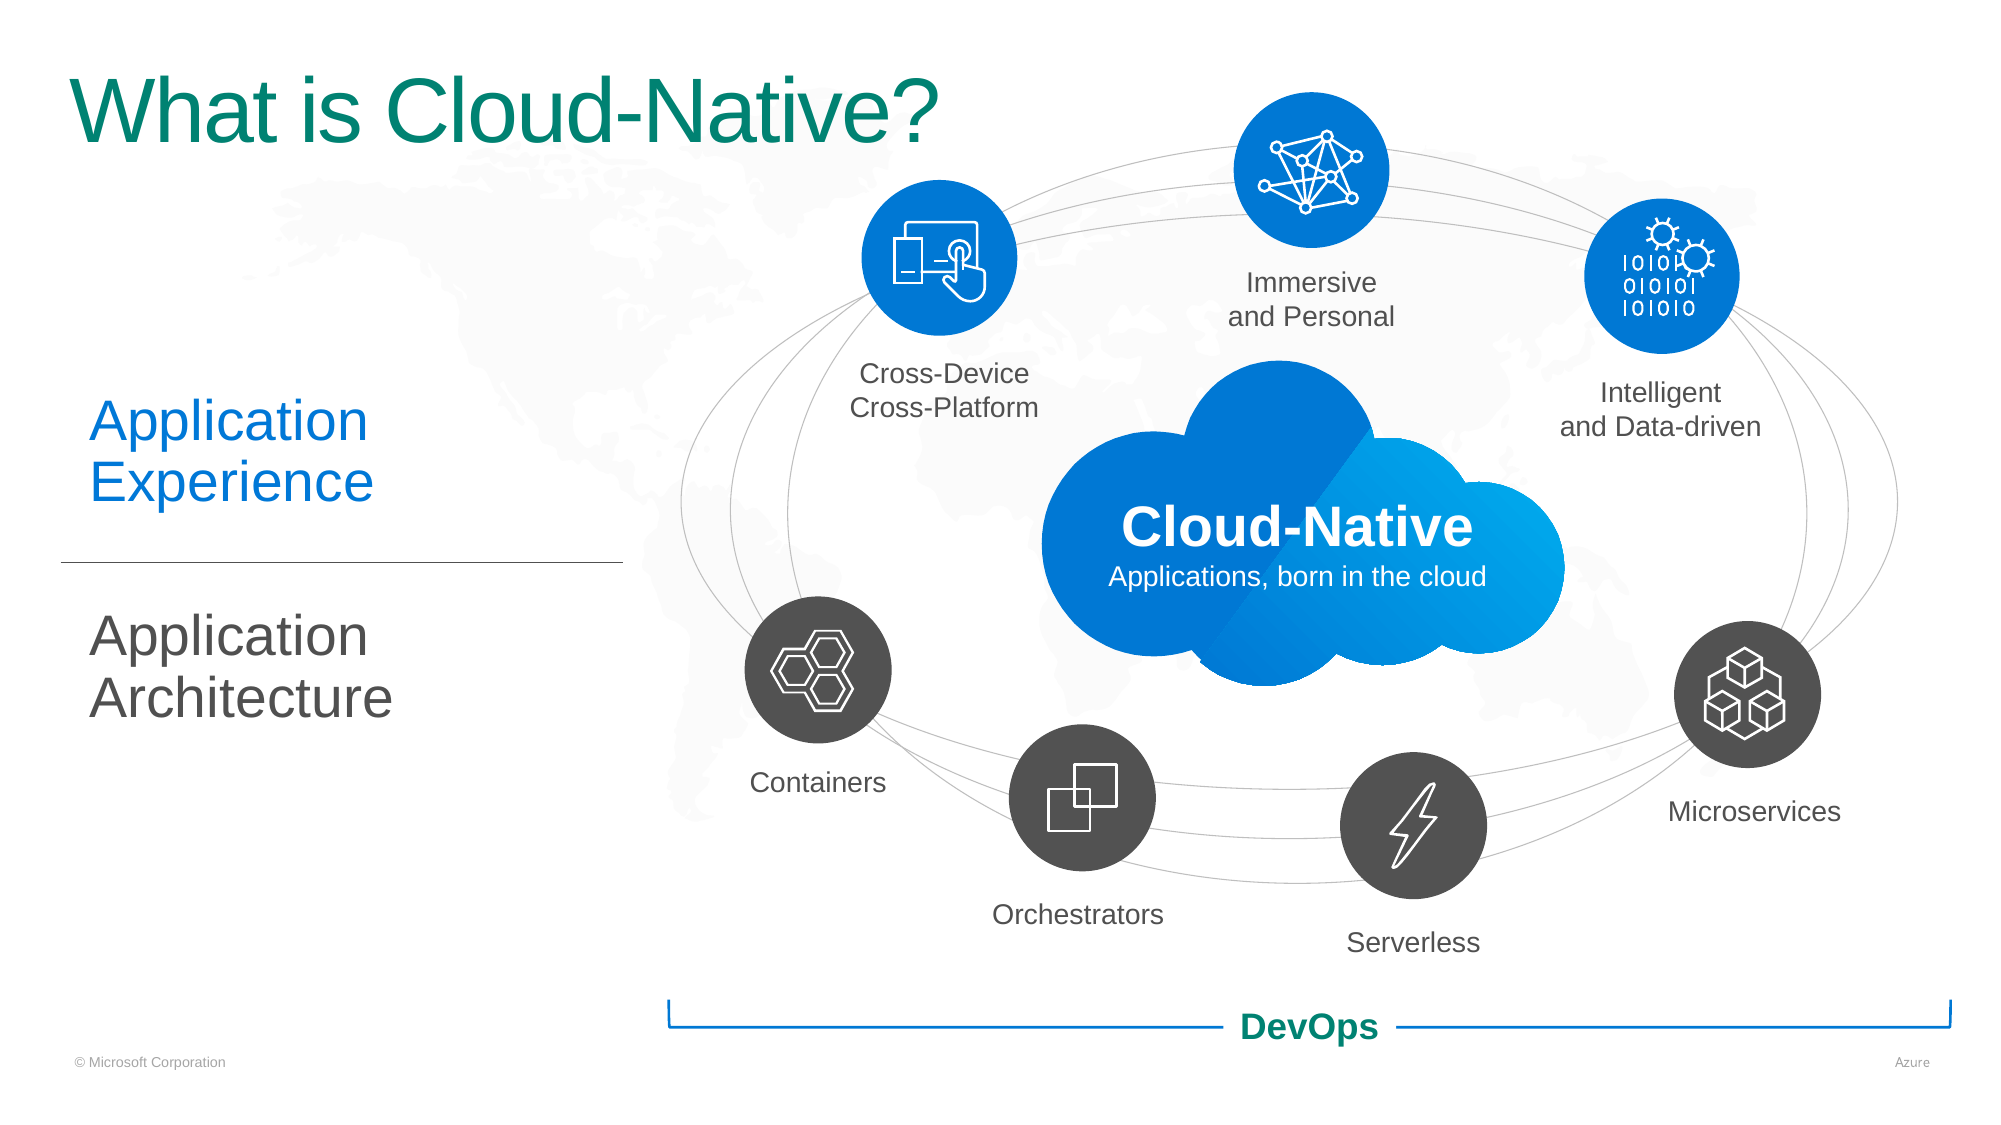

# What is Cloud-Native?

Immersive
and Personal

Cross-Device
Cross-Platform

Intelligent
and Data-driven

Cloud-Native
Applications, born in the cloud

Containers

Microservices
Orchestrators
Serverless

Application Experience
Application
Architecture
DevOps